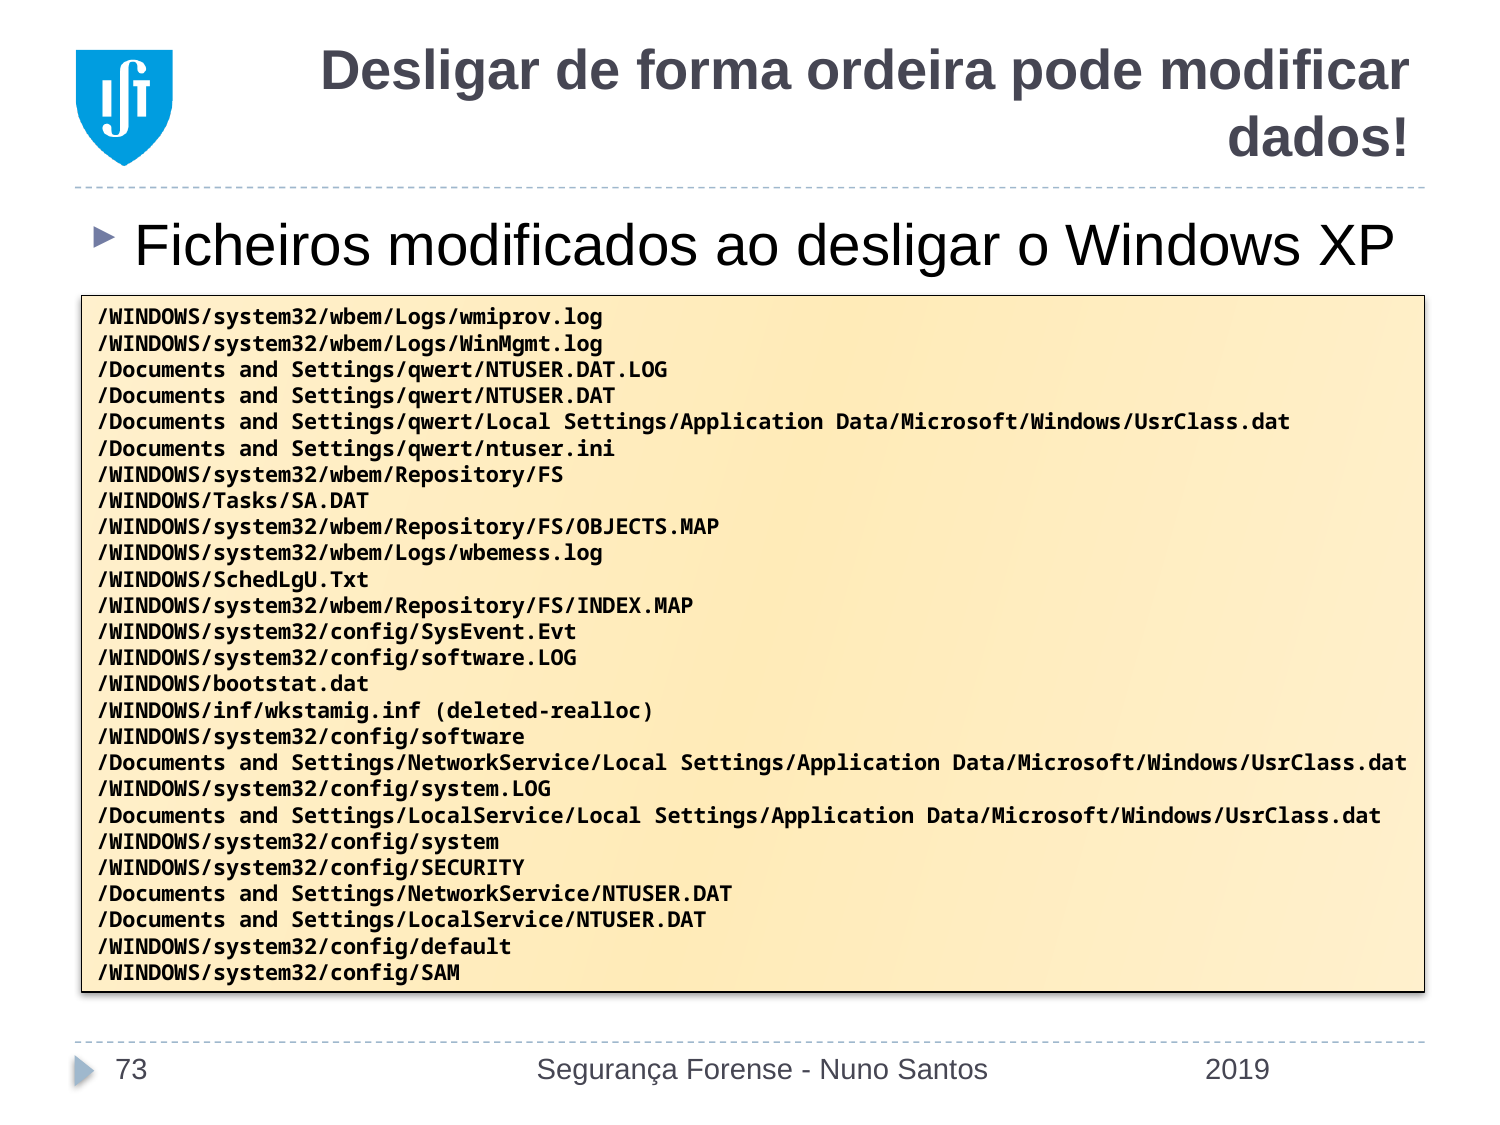

# Desligar de forma ordeira pode modificar dados!
Ficheiros modificados ao desligar o Windows XP
/WINDOWS/system32/wbem/Logs/wmiprov.log
/WINDOWS/system32/wbem/Logs/WinMgmt.log
/Documents and Settings/qwert/NTUSER.DAT.LOG
/Documents and Settings/qwert/NTUSER.DAT
/Documents and Settings/qwert/Local Settings/Application Data/Microsoft/Windows/UsrClass.dat
/Documents and Settings/qwert/ntuser.ini
/WINDOWS/system32/wbem/Repository/FS
/WINDOWS/Tasks/SA.DAT
/WINDOWS/system32/wbem/Repository/FS/OBJECTS.MAP
/WINDOWS/system32/wbem/Logs/wbemess.log
/WINDOWS/SchedLgU.Txt
/WINDOWS/system32/wbem/Repository/FS/INDEX.MAP
/WINDOWS/system32/config/SysEvent.Evt
/WINDOWS/system32/config/software.LOG
/WINDOWS/bootstat.dat
/WINDOWS/inf/wkstamig.inf (deleted-realloc)
/WINDOWS/system32/config/software
/Documents and Settings/NetworkService/Local Settings/Application Data/Microsoft/Windows/UsrClass.dat
/WINDOWS/system32/config/system.LOG
/Documents and Settings/LocalService/Local Settings/Application Data/Microsoft/Windows/UsrClass.dat
/WINDOWS/system32/config/system
/WINDOWS/system32/config/SECURITY
/Documents and Settings/NetworkService/NTUSER.DAT
/Documents and Settings/LocalService/NTUSER.DAT
/WINDOWS/system32/config/default
/WINDOWS/system32/config/SAM
73
Segurança Forense - Nuno Santos
2019